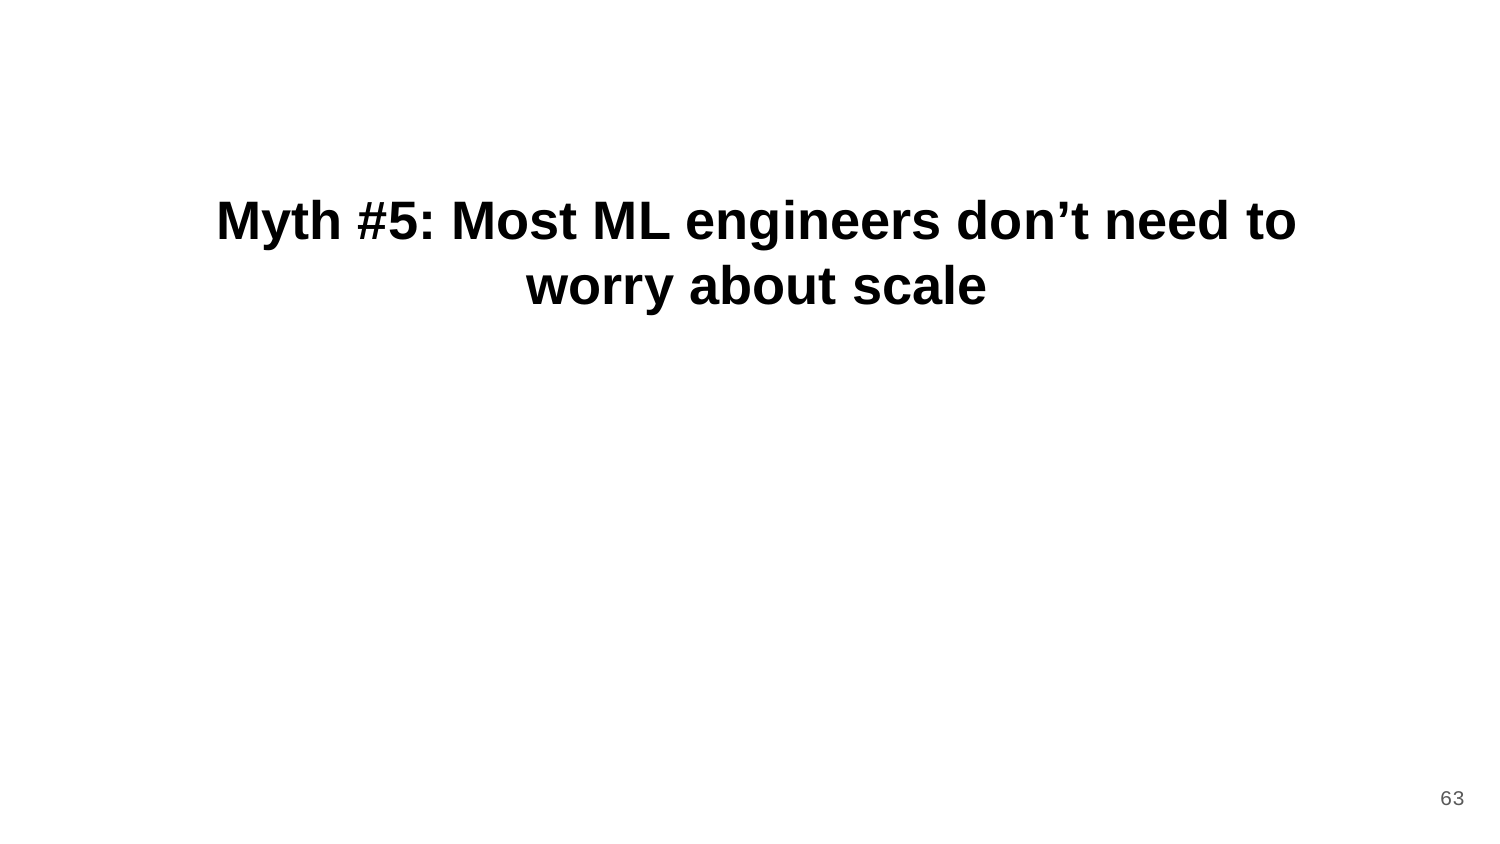

Myth #5: Most ML engineers don’t need to worry about scale

63